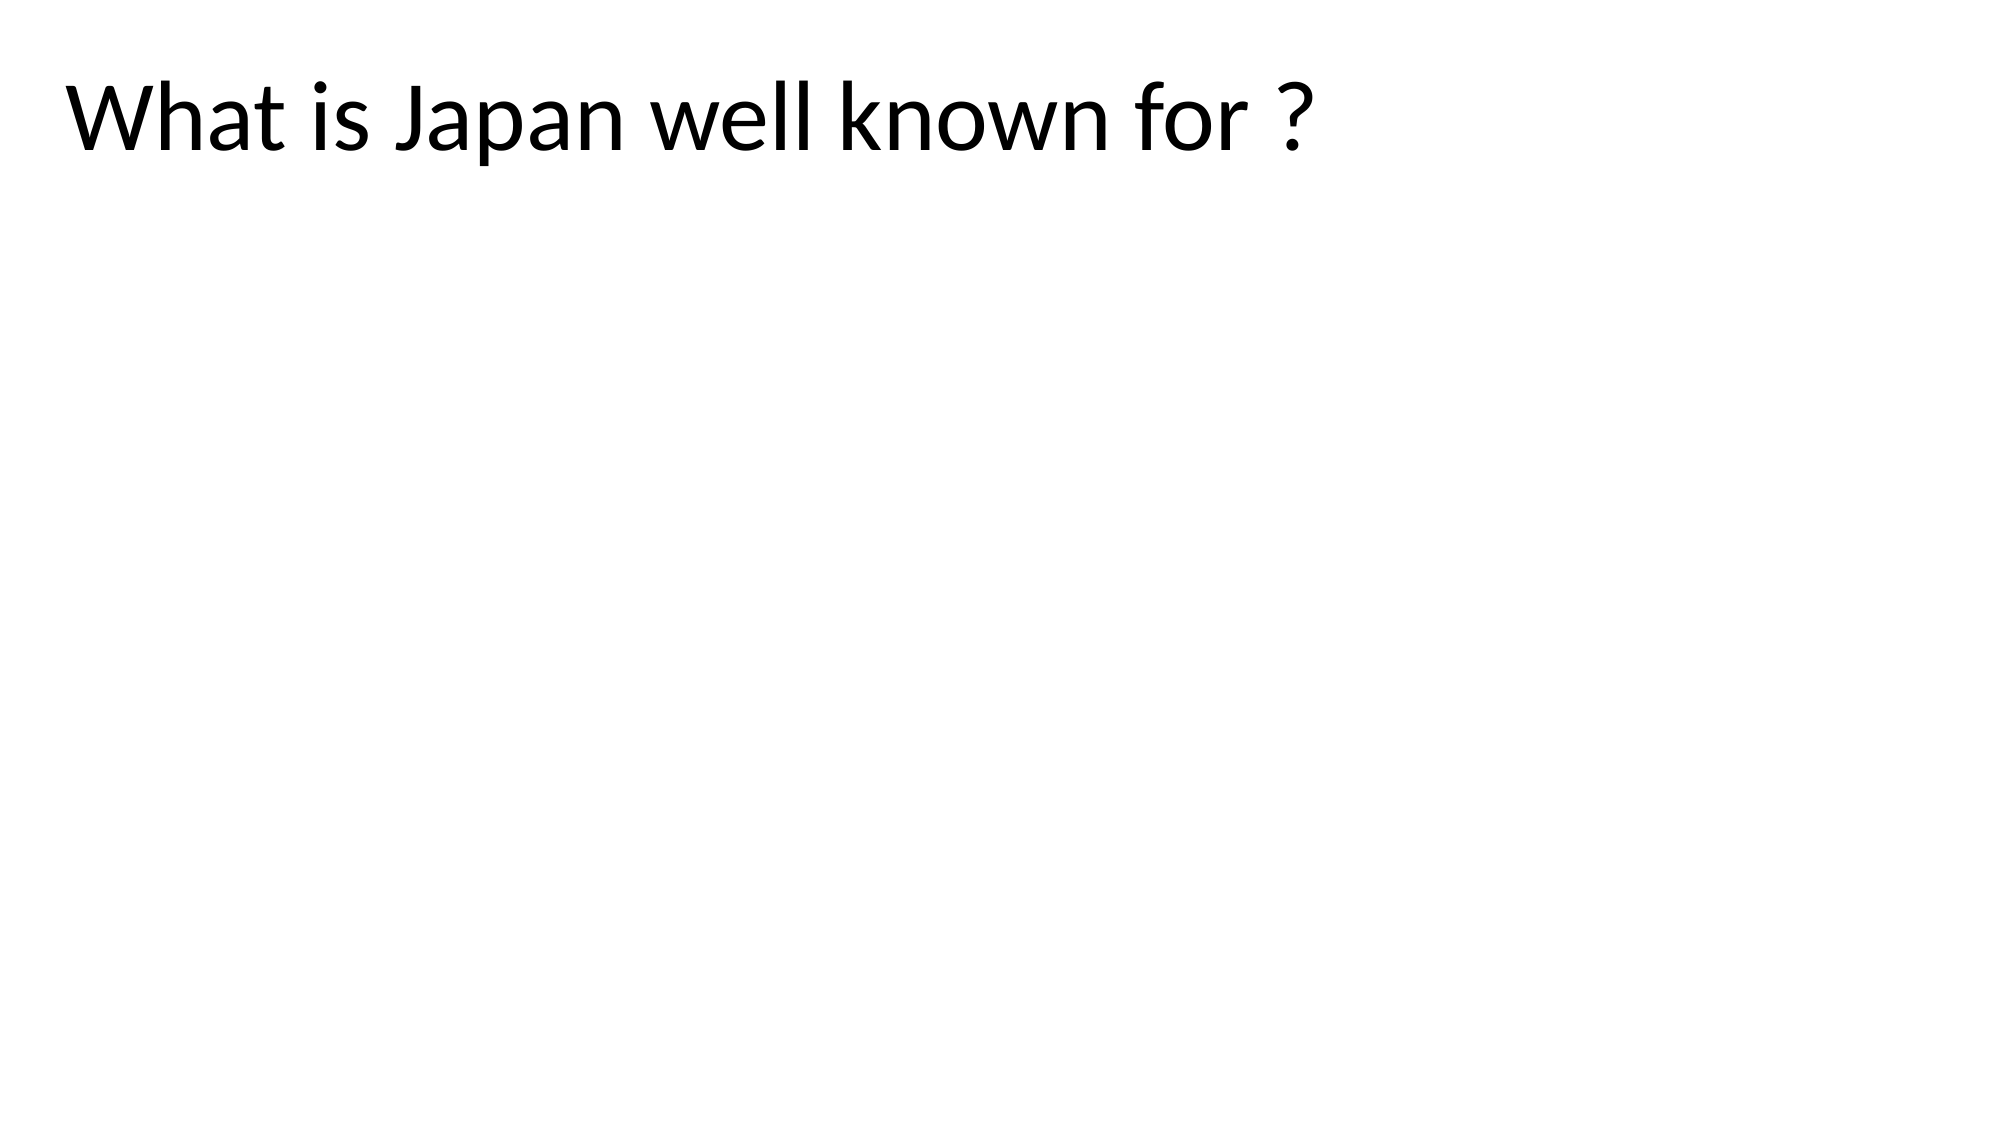

What is Japan well known for ?